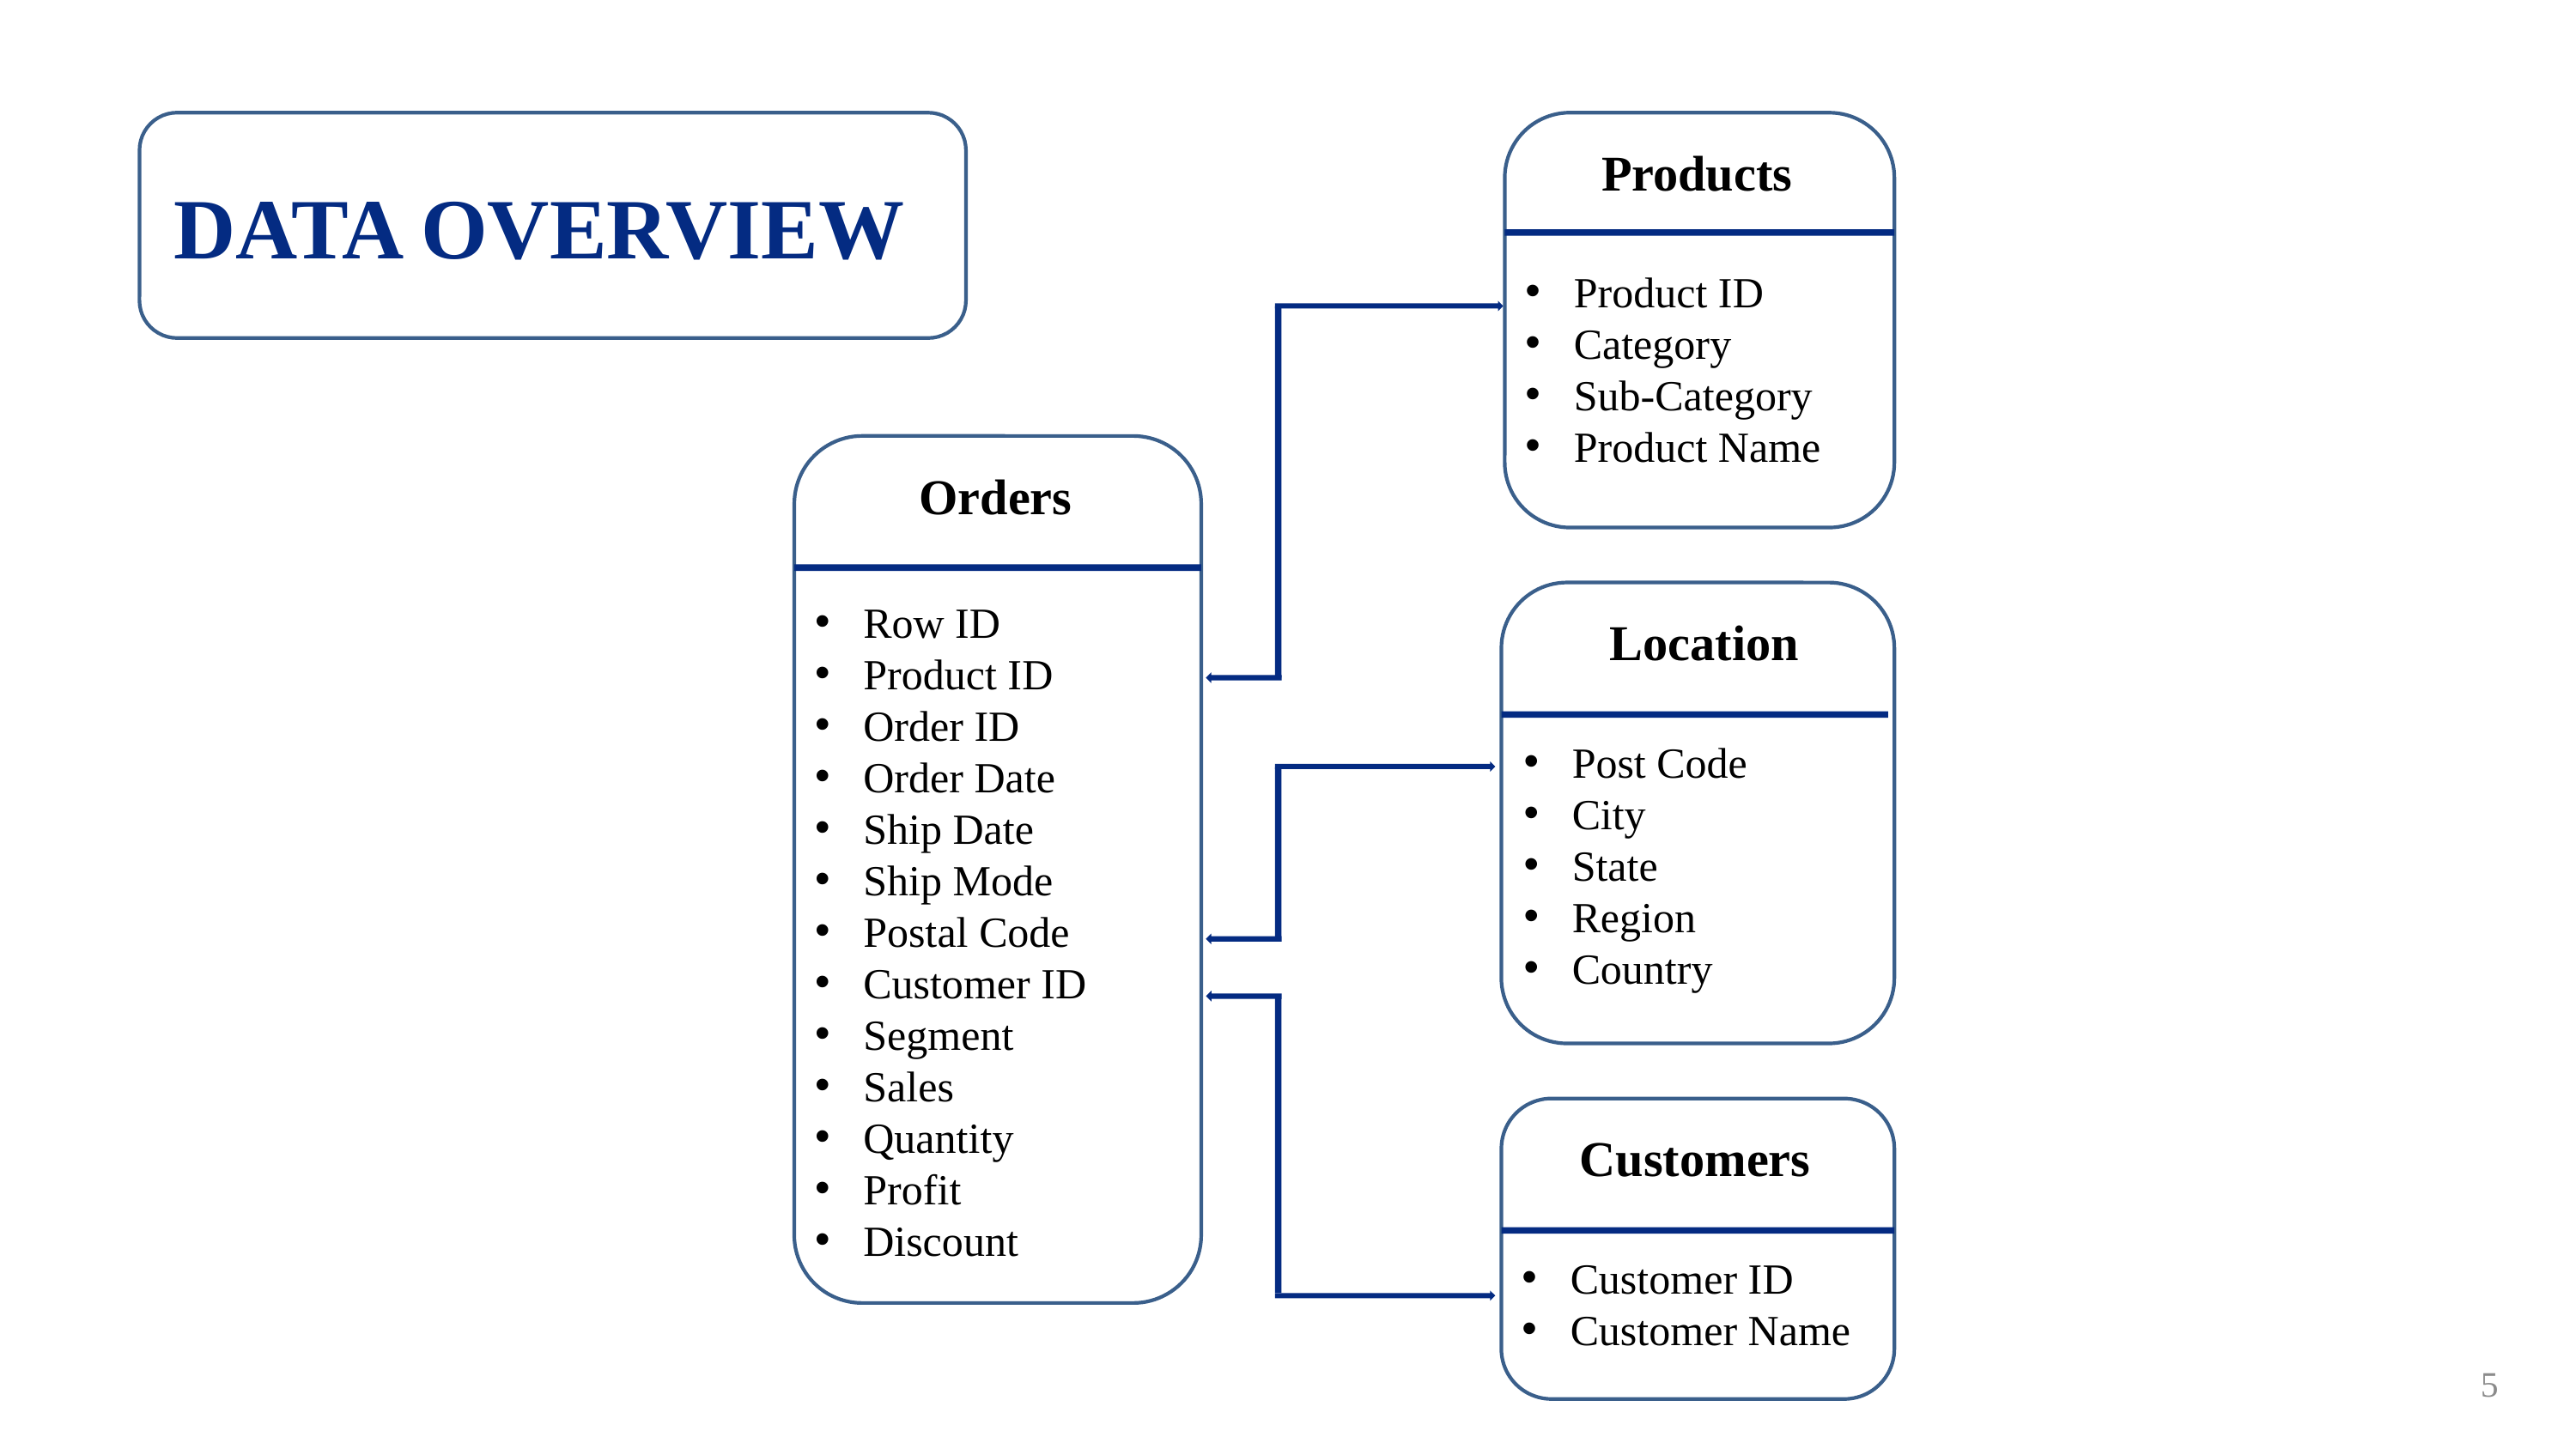

Products

Product ID
Category
Sub-Category
Product Name
DATA OVERVIEW

Orders

Row ID
Product ID
Order ID
Order Date
Ship Date
Ship Mode
Postal Code
Customer ID
Segment
Sales
Quantity
Profit
Discount

Location

Post Code
City
State
Region
Country

Customers

Customer ID
Customer Name

5